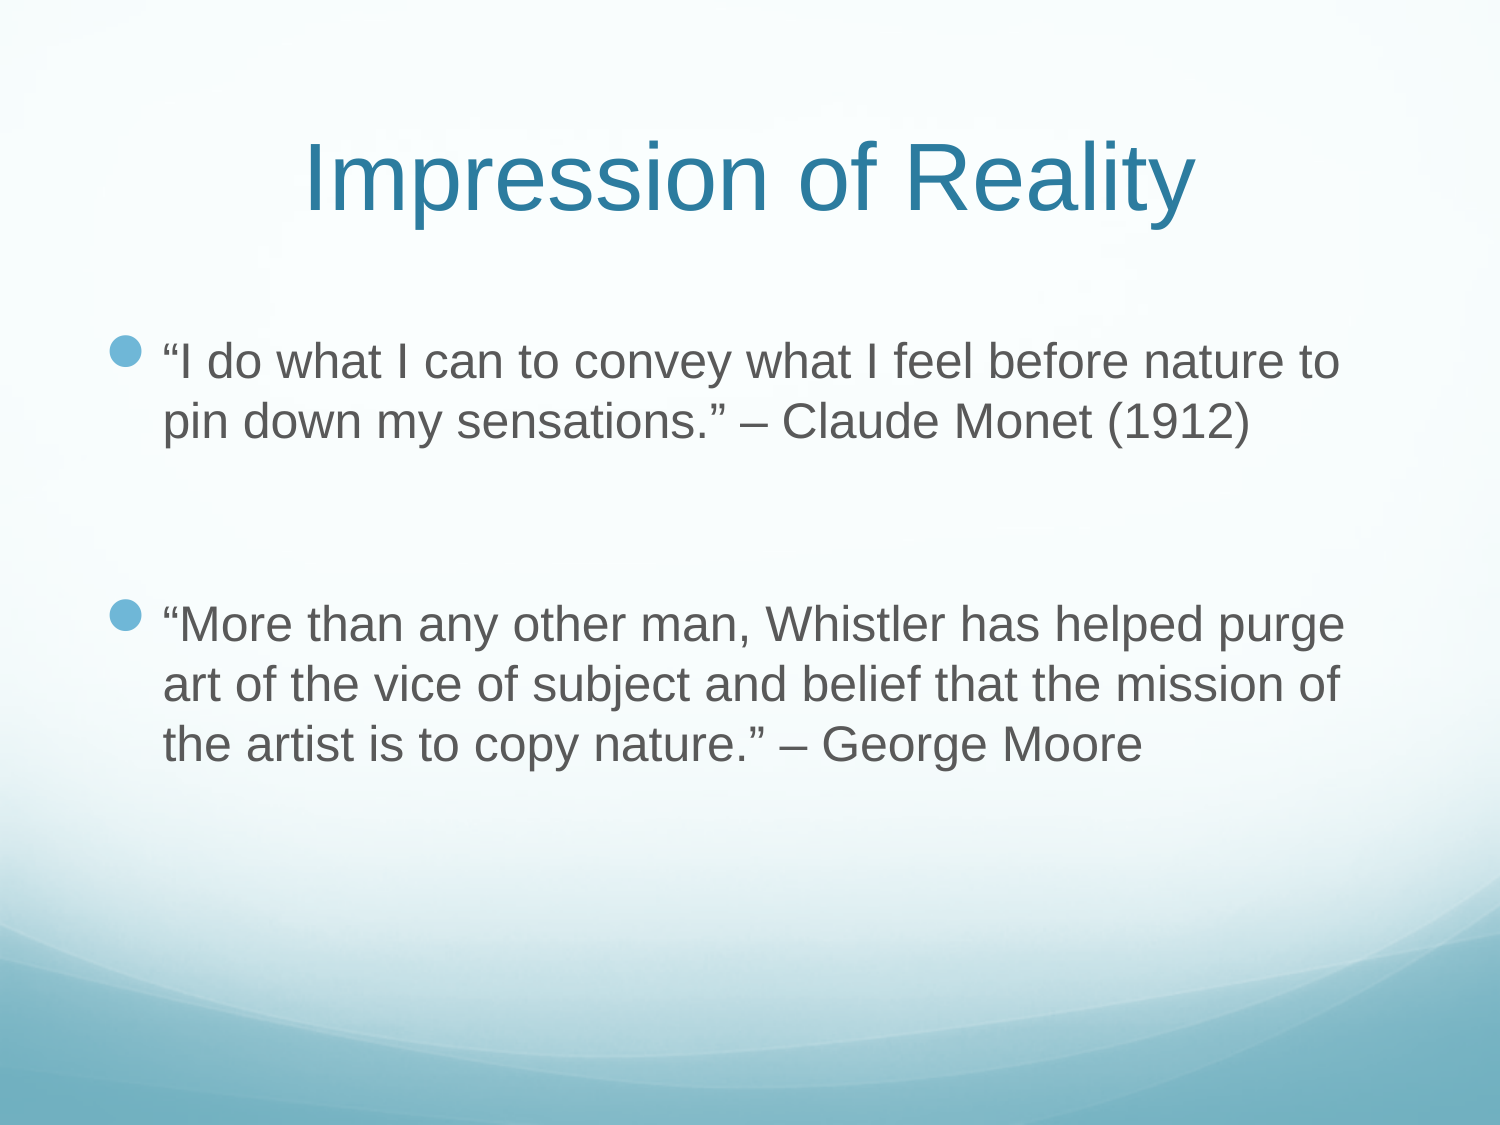

# Impression of Reality
“I do what I can to convey what I feel before nature to pin down my sensations.” – Claude Monet (1912)

“More than any other man, Whistler has helped purge art of the vice of subject and belief that the mission of the artist is to copy nature.” – George Moore